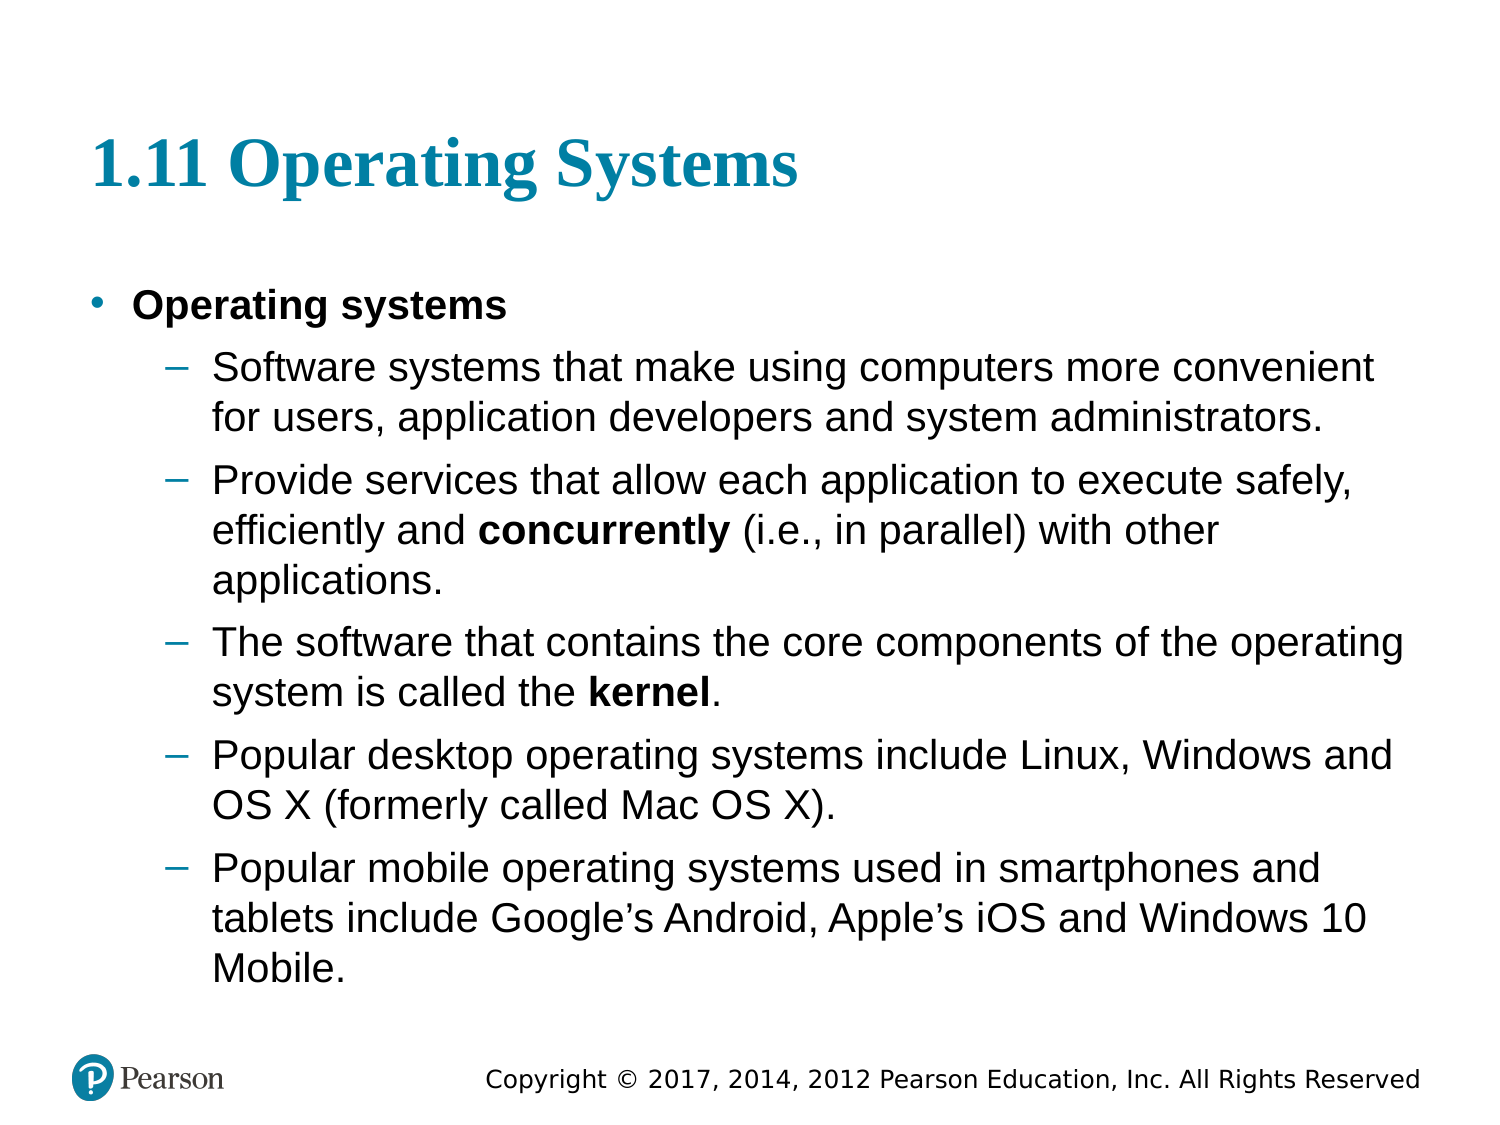

# 1.11 Operating Systems
Operating systems
Software systems that make using computers more convenient for users, application developers and system administrators.
Provide services that allow each application to execute safely, efficiently and concurrently (i.e., in parallel) with other applications.
The software that contains the core components of the operating system is called the kernel.
Popular desktop operating systems include Linux, Windows and O S X (formerly called Mac O S X).
Popular mobile operating systems used in smartphones and tablets include Google’s Android, Apple’s i O S and Windows 10 Mobile.